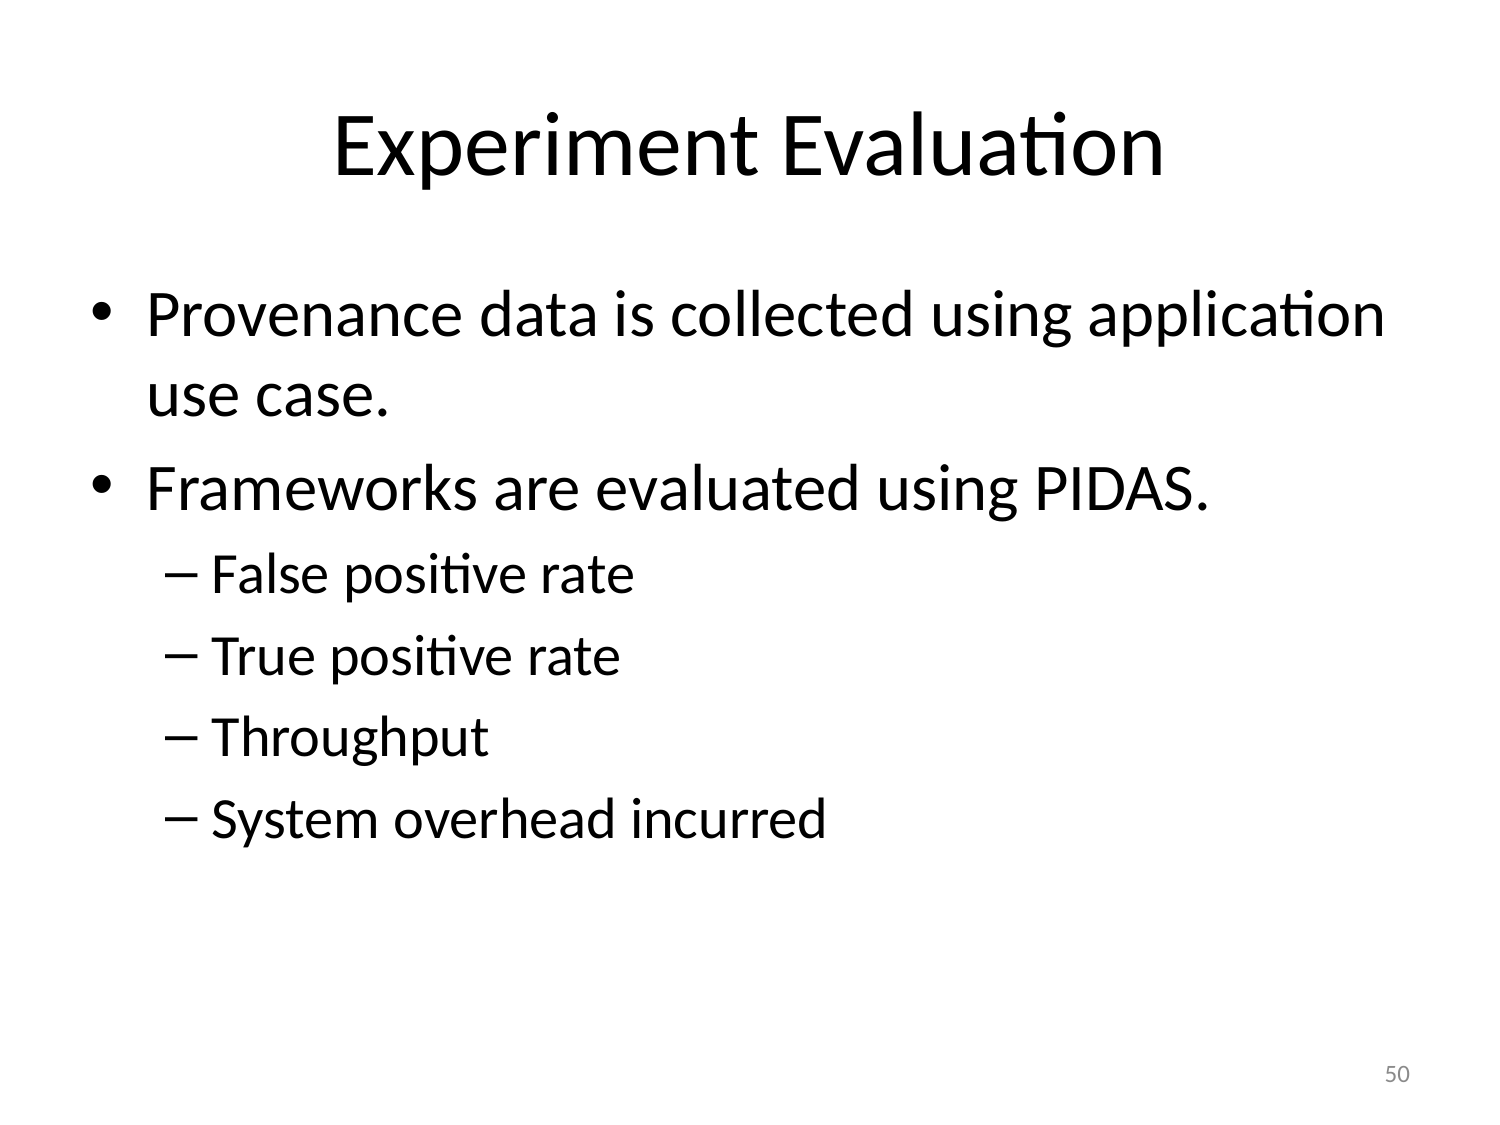

# Experiment Evaluation
Provenance data is collected using application use case.
Frameworks are evaluated using PIDAS.
False positive rate
True positive rate
Throughput
System overhead incurred

50